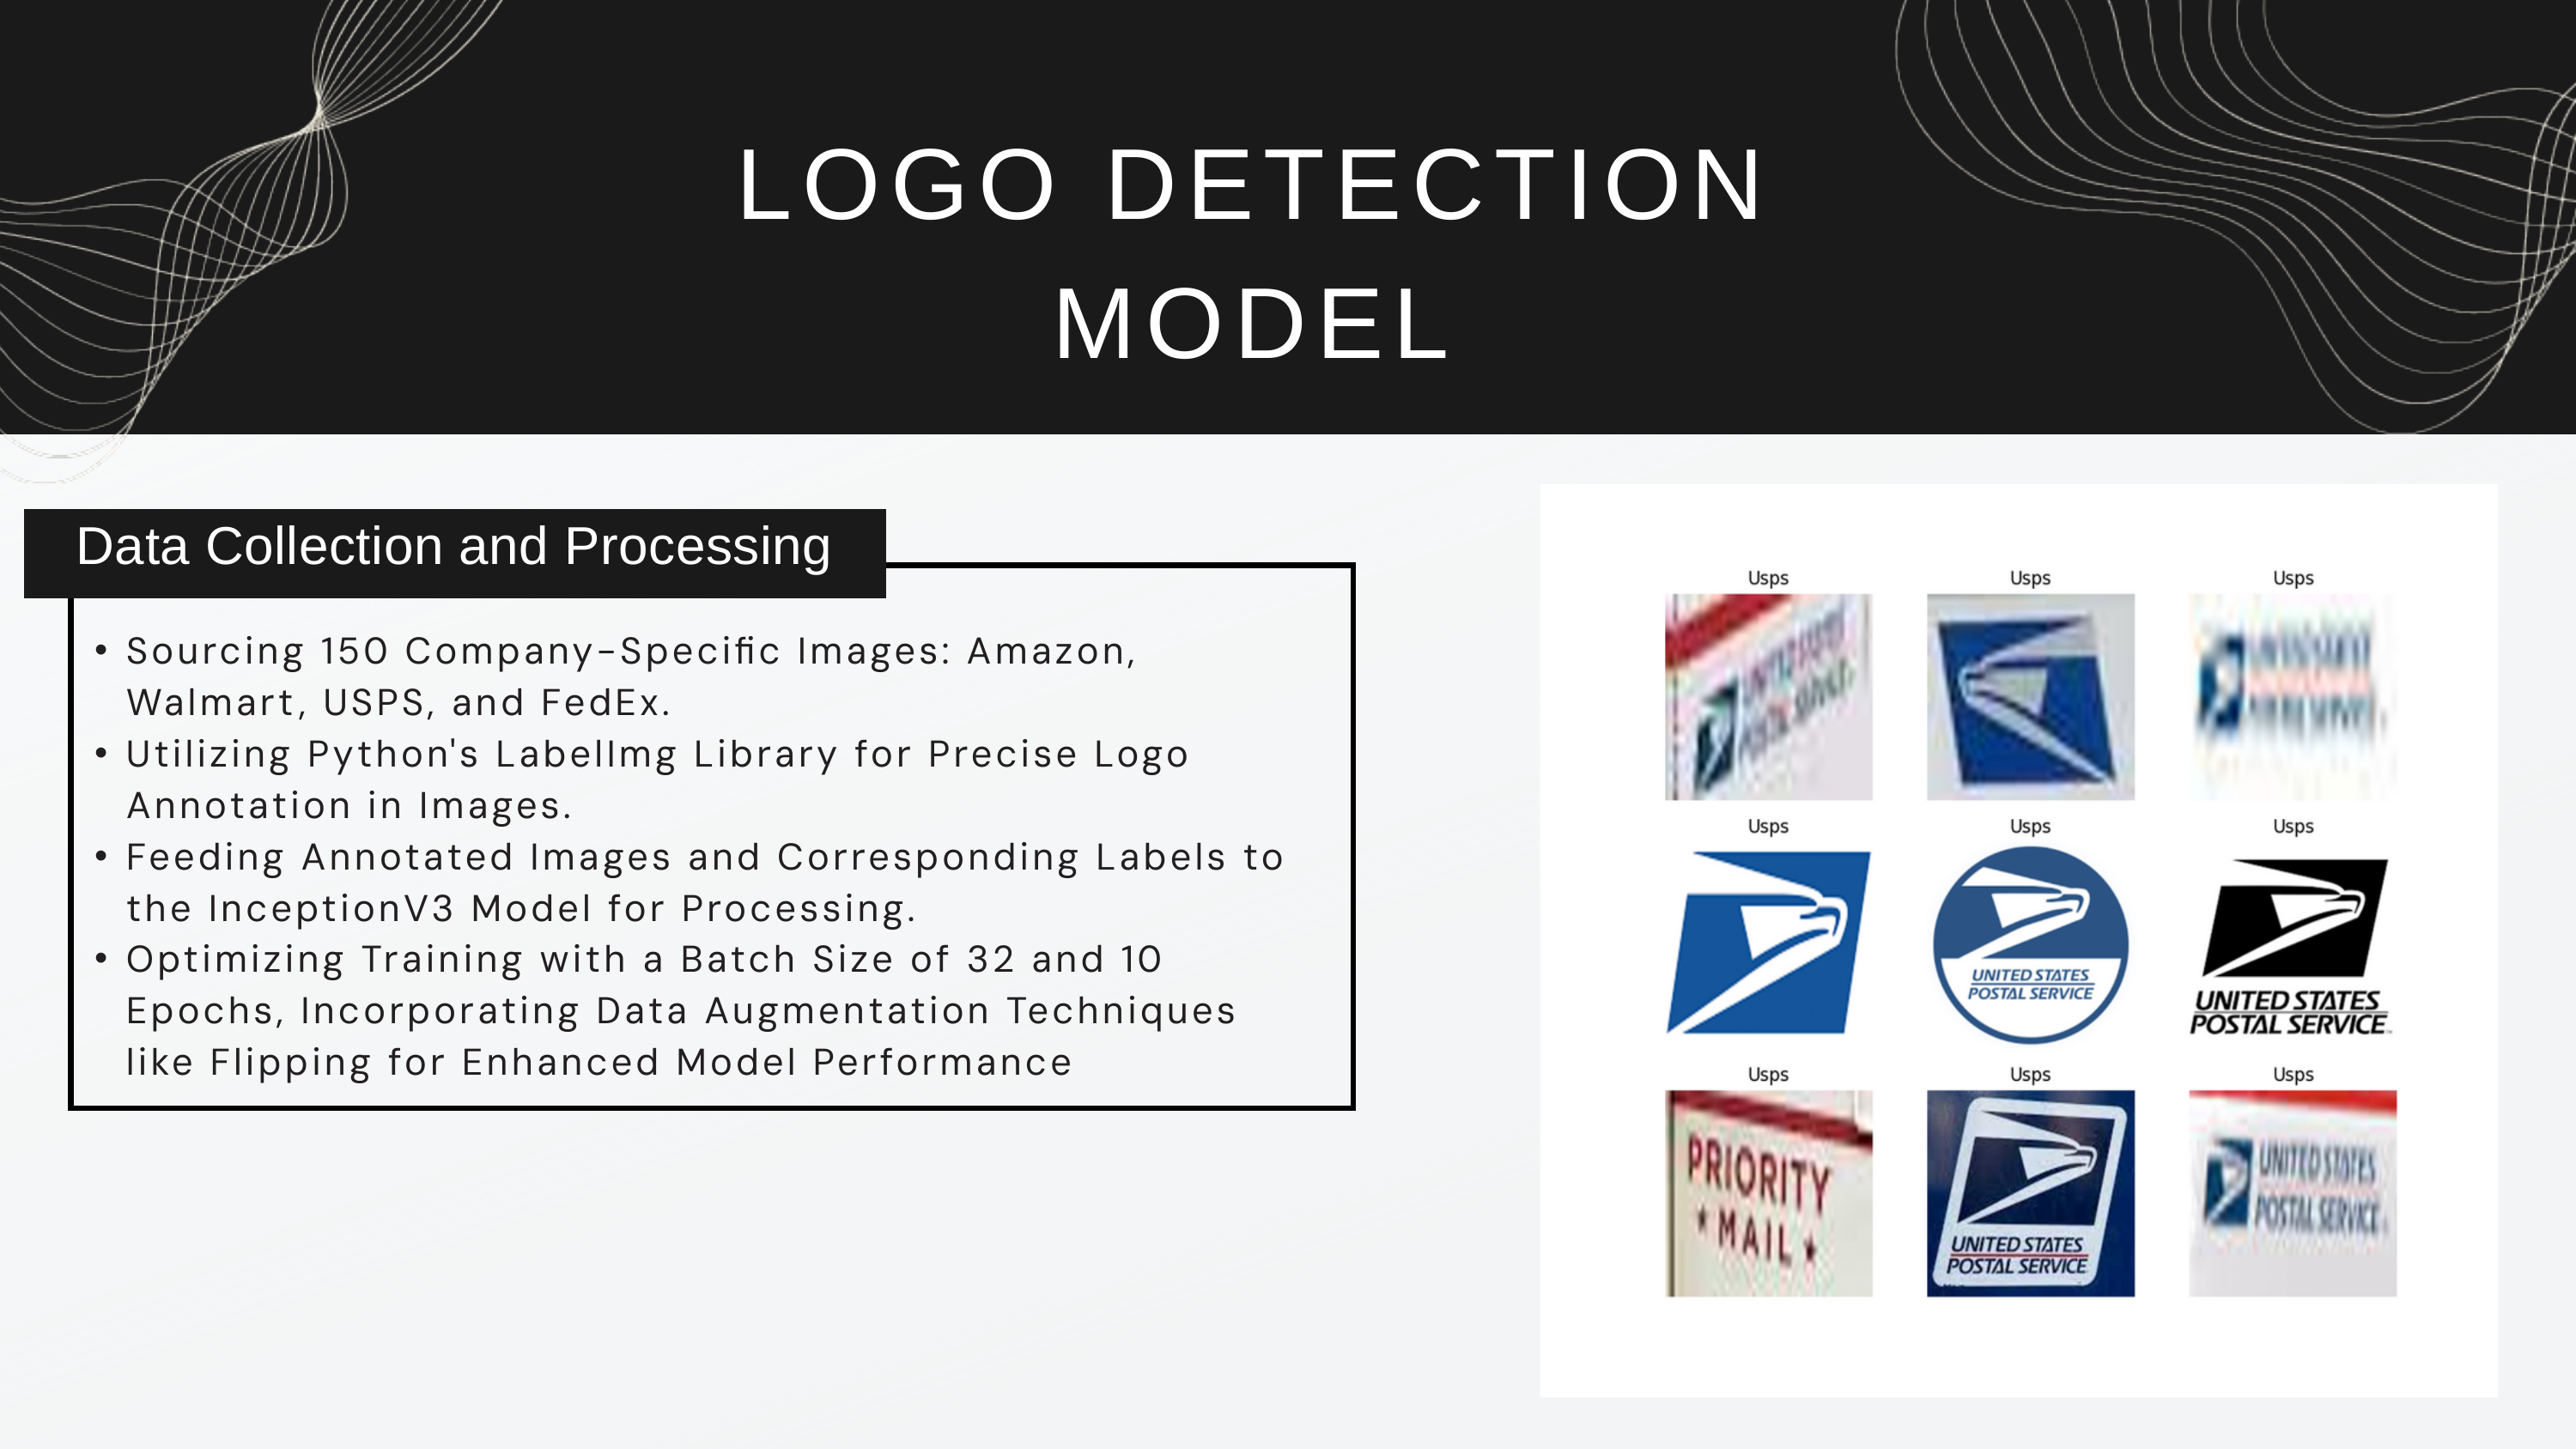

LOGO DETECTION
MODEL

Data Collection and Processing

Sourcing 150 Company-Specific Images: Amazon, Walmart, USPS, and FedEx.
Utilizing Python's LabelImg Library for Precise Logo Annotation in Images.
Feeding Annotated Images and Corresponding Labels to the InceptionV3 Model for Processing.
Optimizing Training with a Batch Size of 32 and 10 Epochs, Incorporating Data Augmentation Techniques like Flipping for Enhanced Model Performance